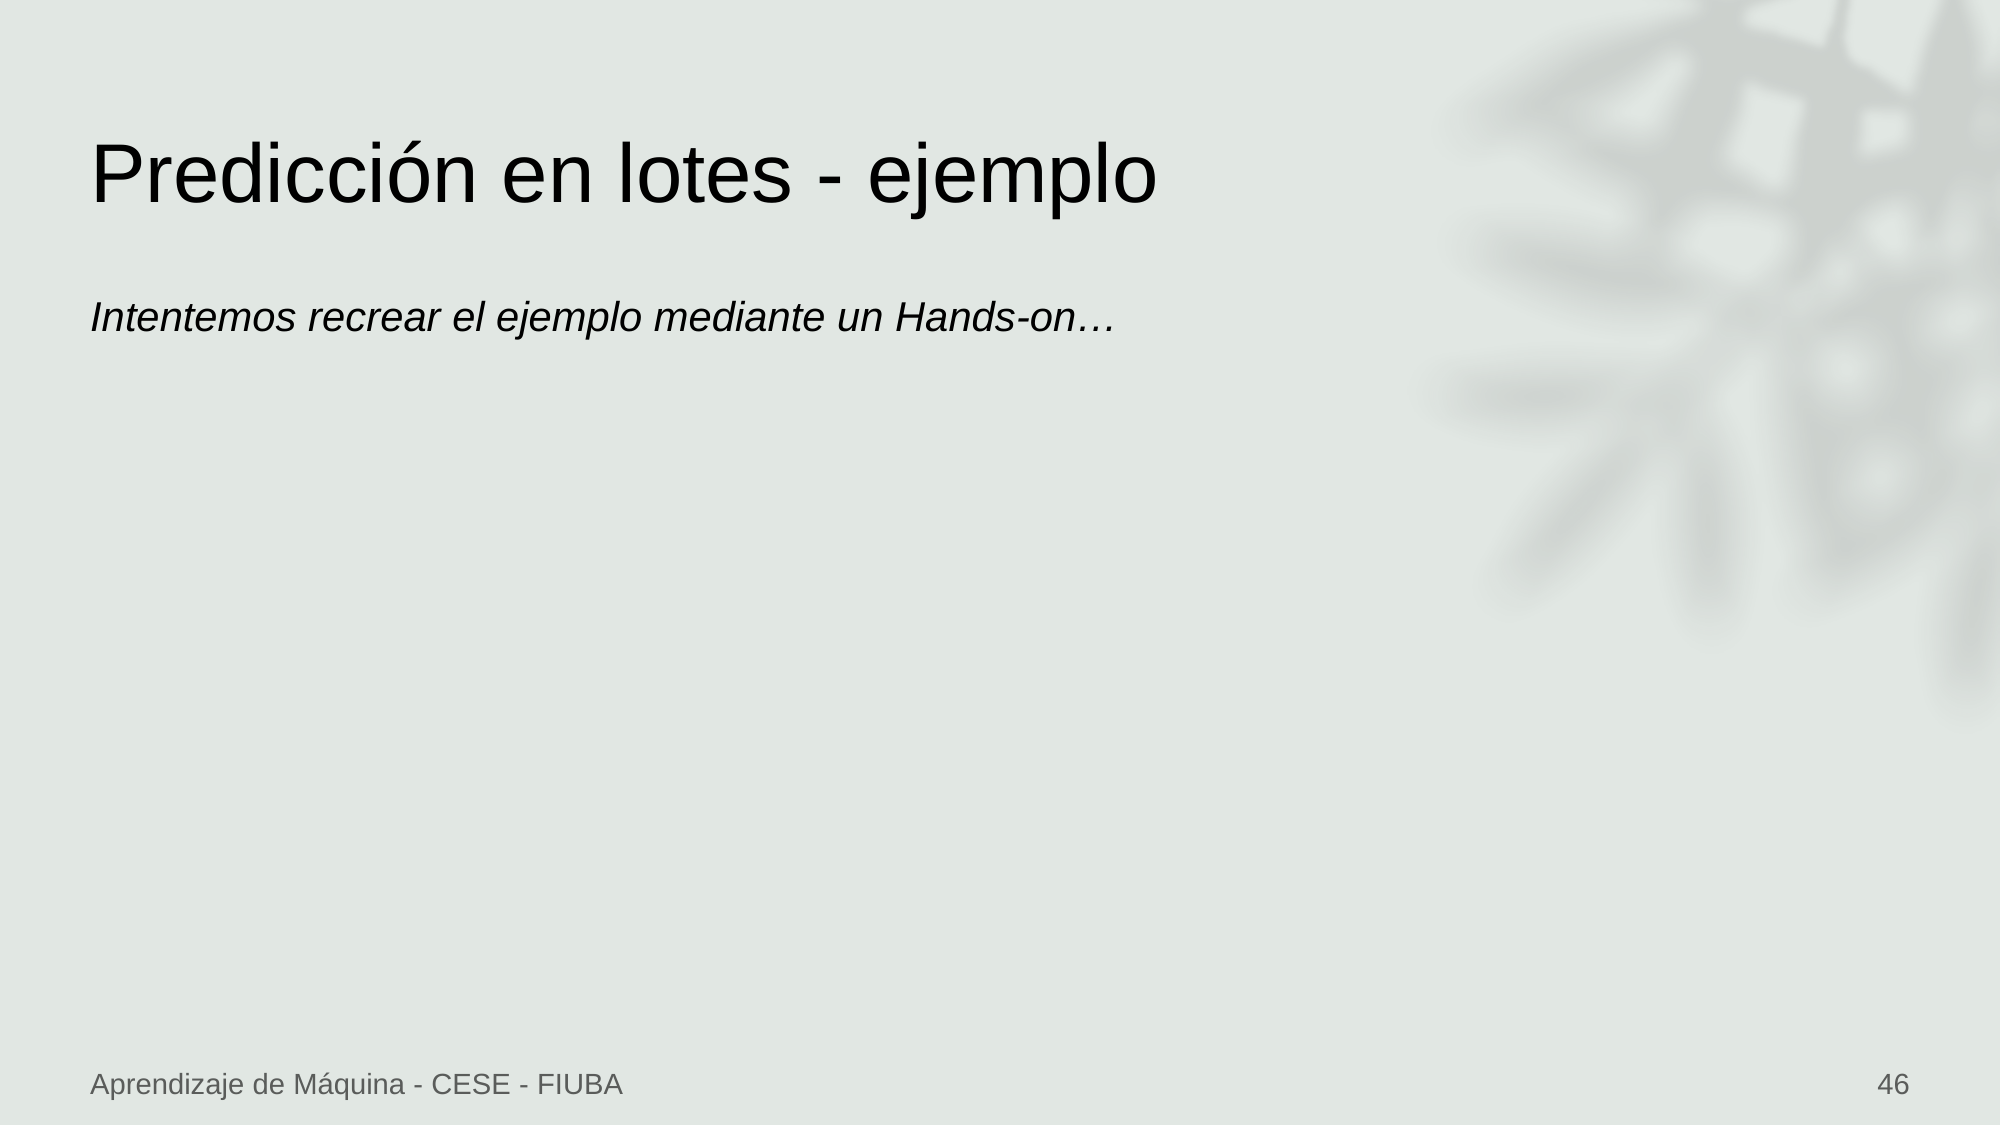

# Predicción en lotes - ejemplo
Intentemos recrear el ejemplo mediante un Hands-on…

Aprendizaje de Máquina - CESE - FIUBA
46